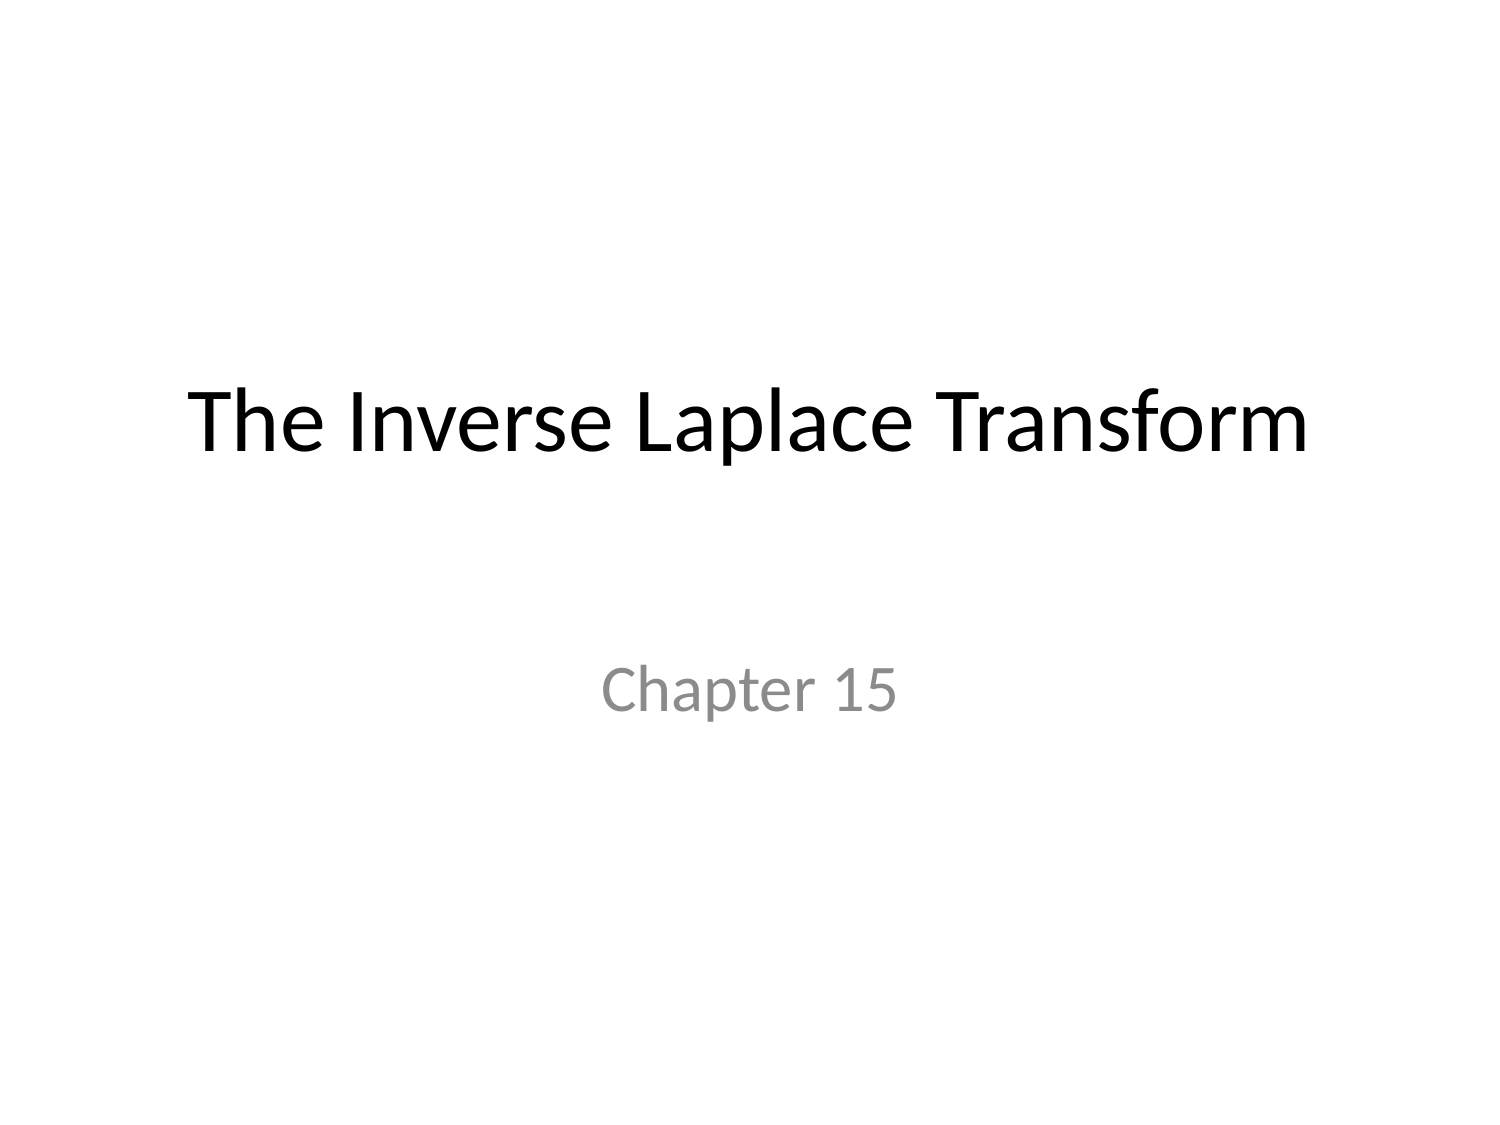

# The Inverse Laplace Transform
Chapter 15